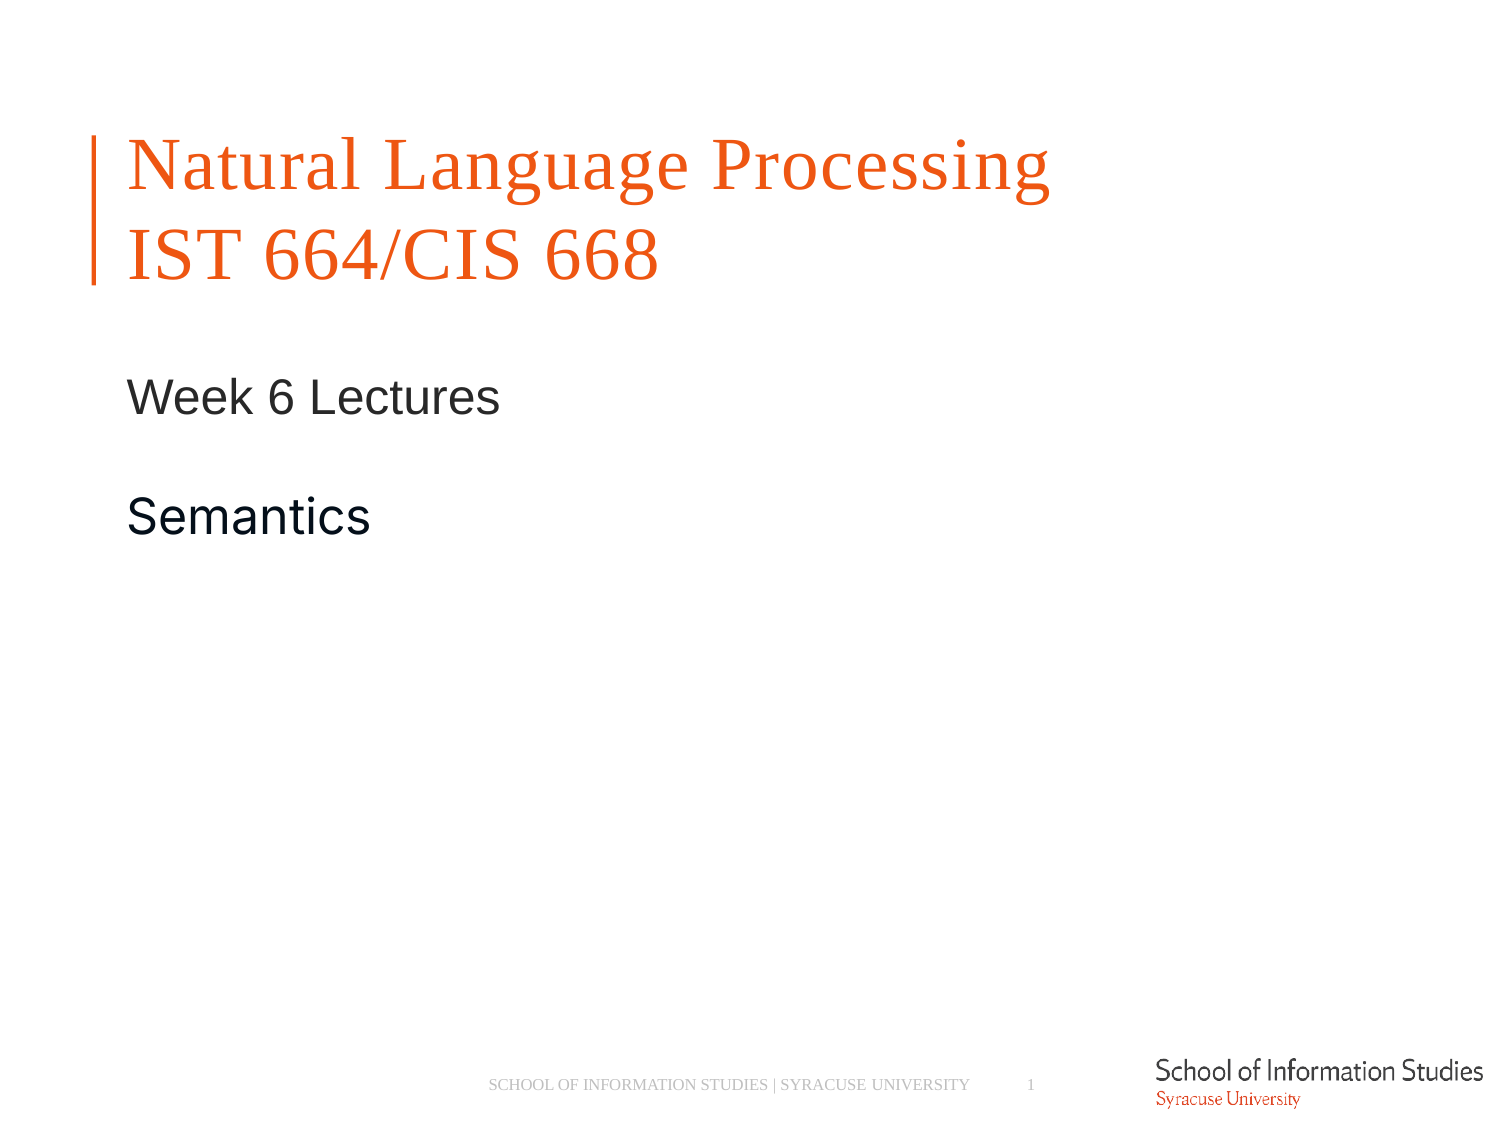

# Natural Language Processing IST 664/CIS 668
Week 6 Lectures

Semantics

SCHOOL OF INFORMATION STUDIES | SYRACUSE UNIVERSITY
1